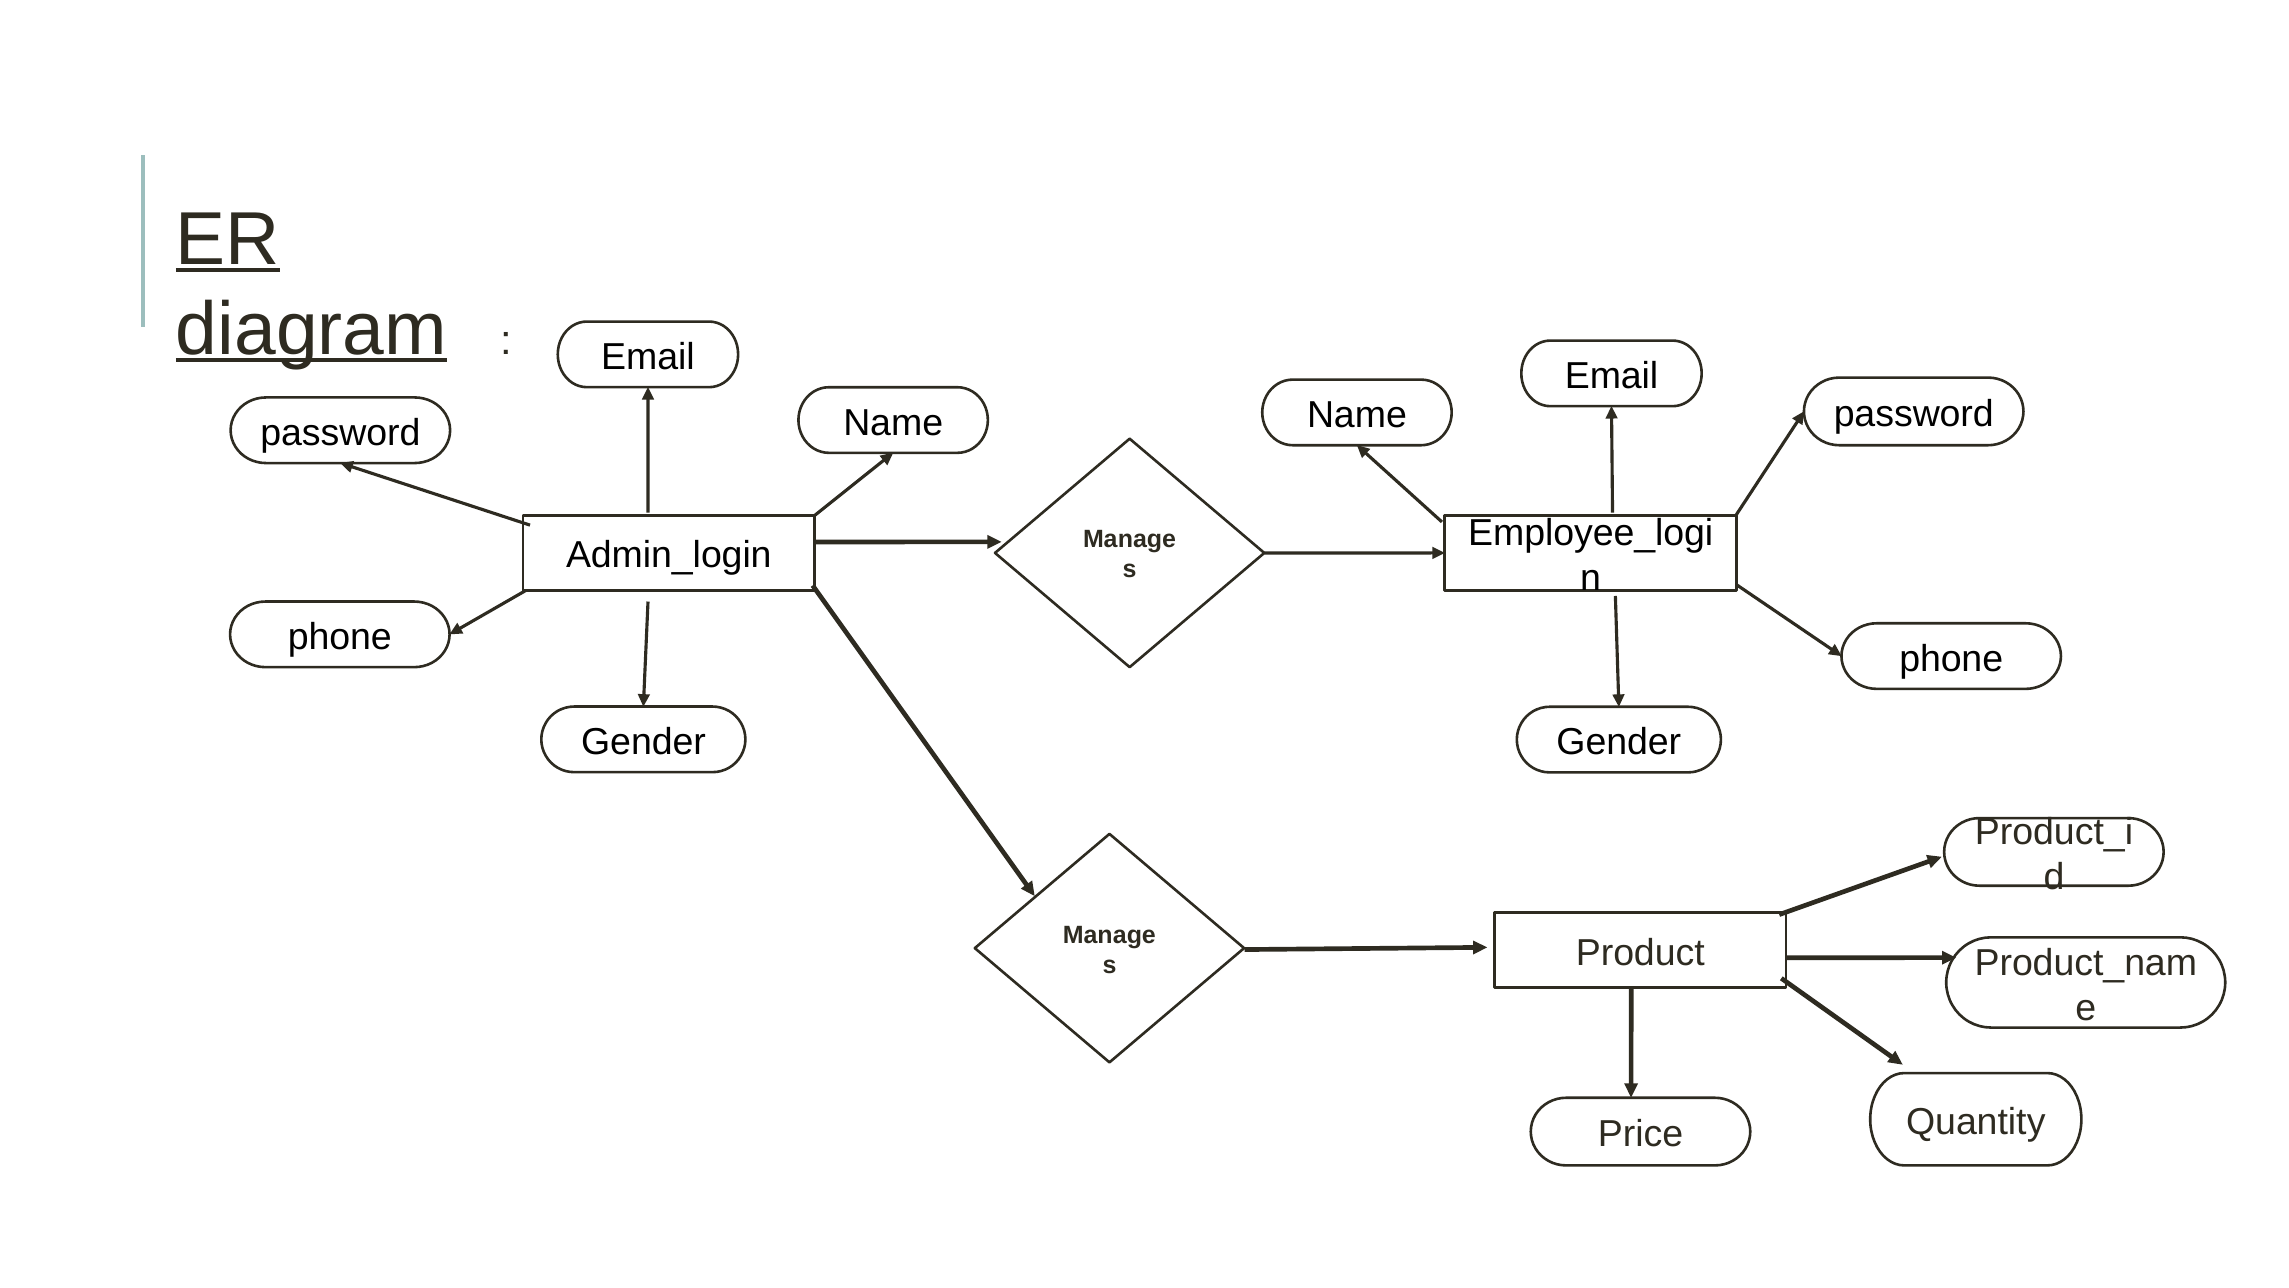

ER diagram   :
Email
Email
password
Name
Name
password
Manages
Admin_login
Employee_login
phone
phone
Gender
Gender
Product_id
Manages
Product
Product_name
Quantity
Price